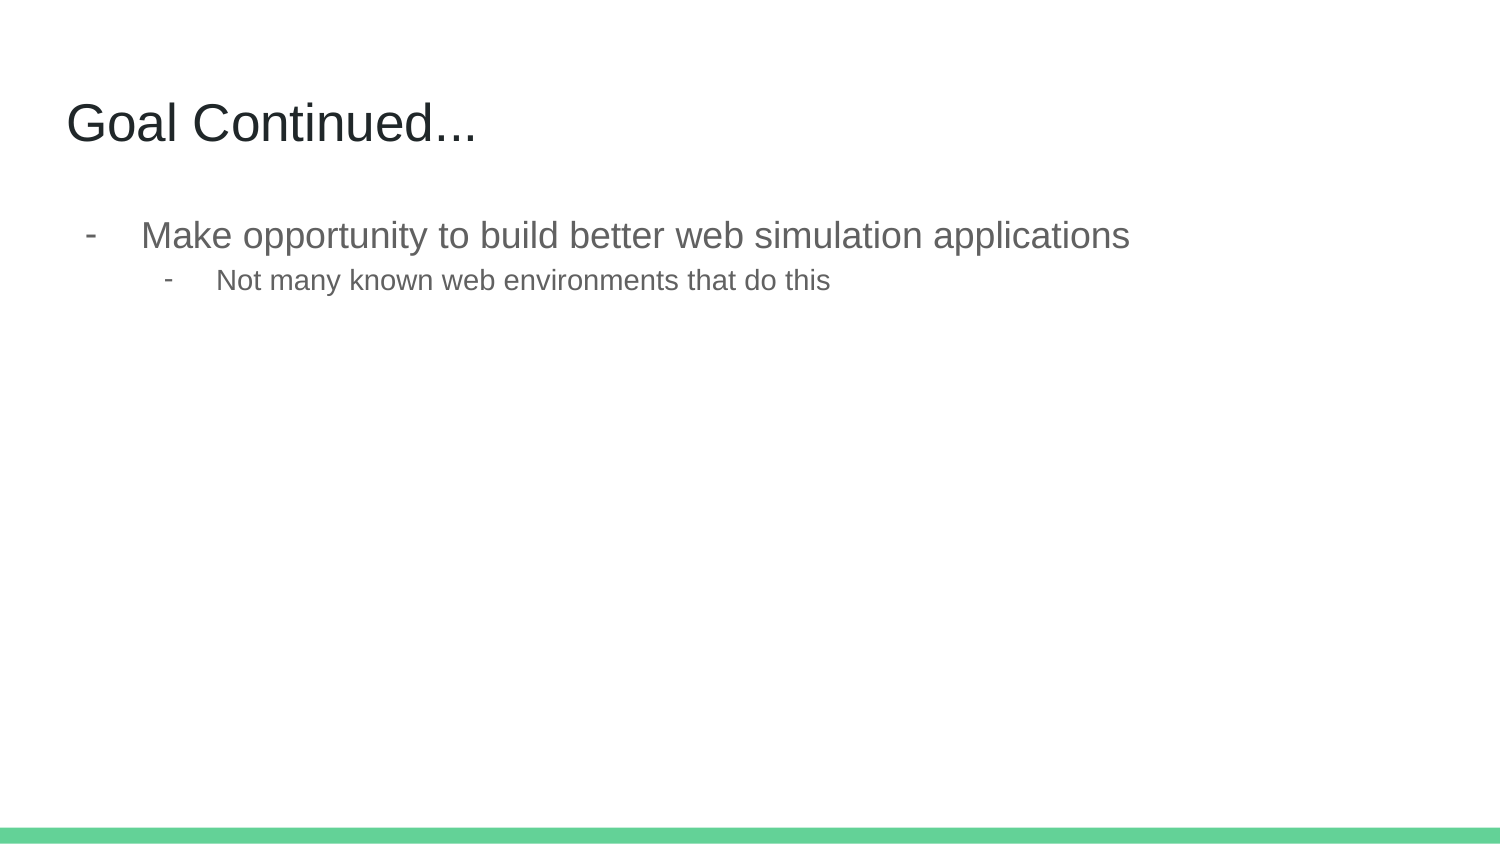

# Goal Continued...
Make opportunity to build better web simulation applications
Not many known web environments that do this